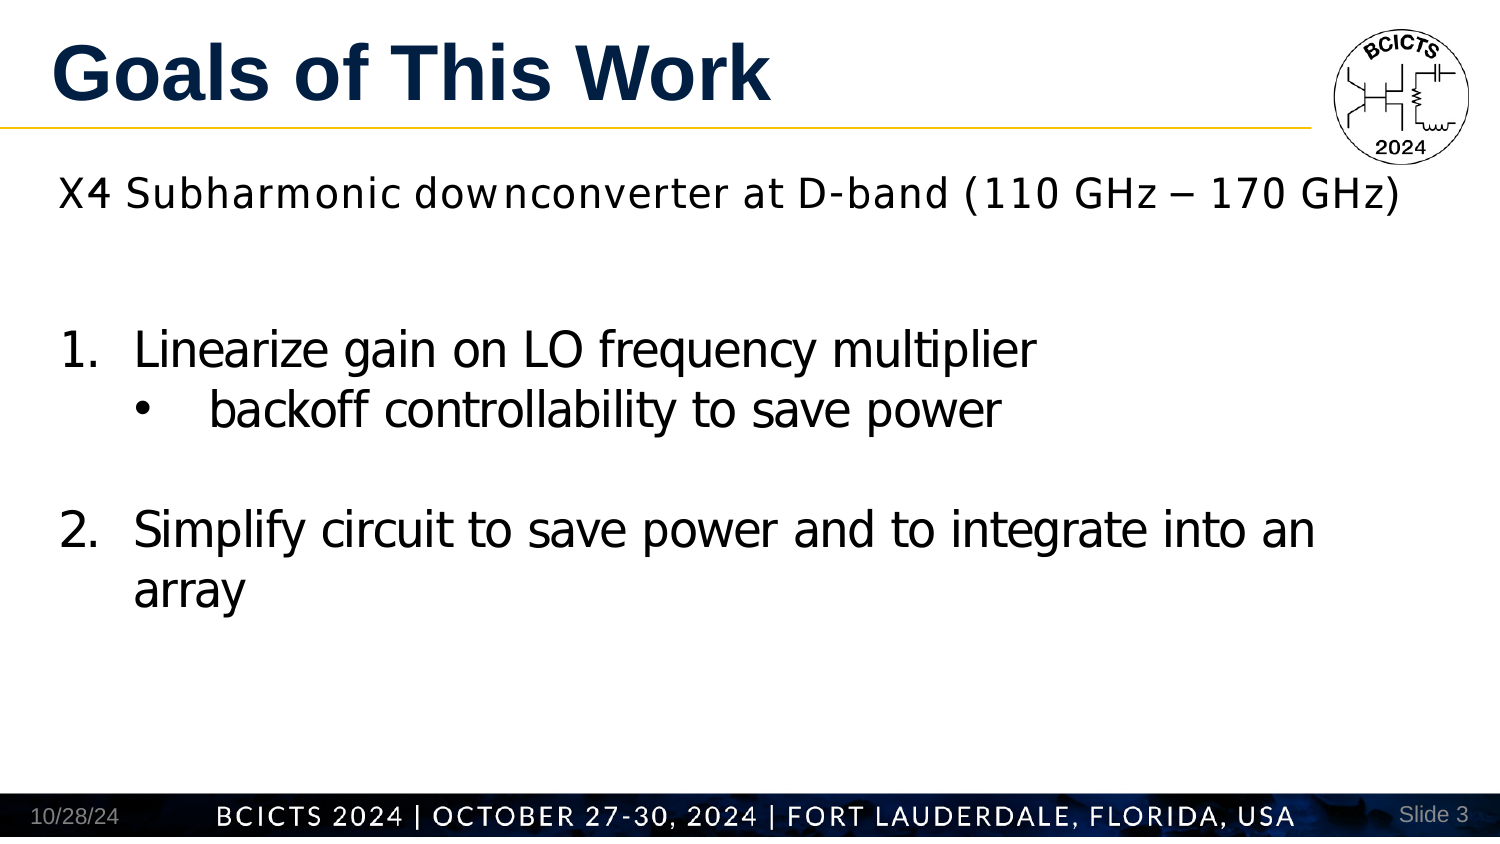

# Goals of This Work
X4 Subharmonic downconverter at D-band (110 GHz – 170 GHz)

Linearize gain on LO frequency multiplier
backoff controllability to save power

Simplify circuit to save power and to integrate into an array
10/28/24
Slide 3